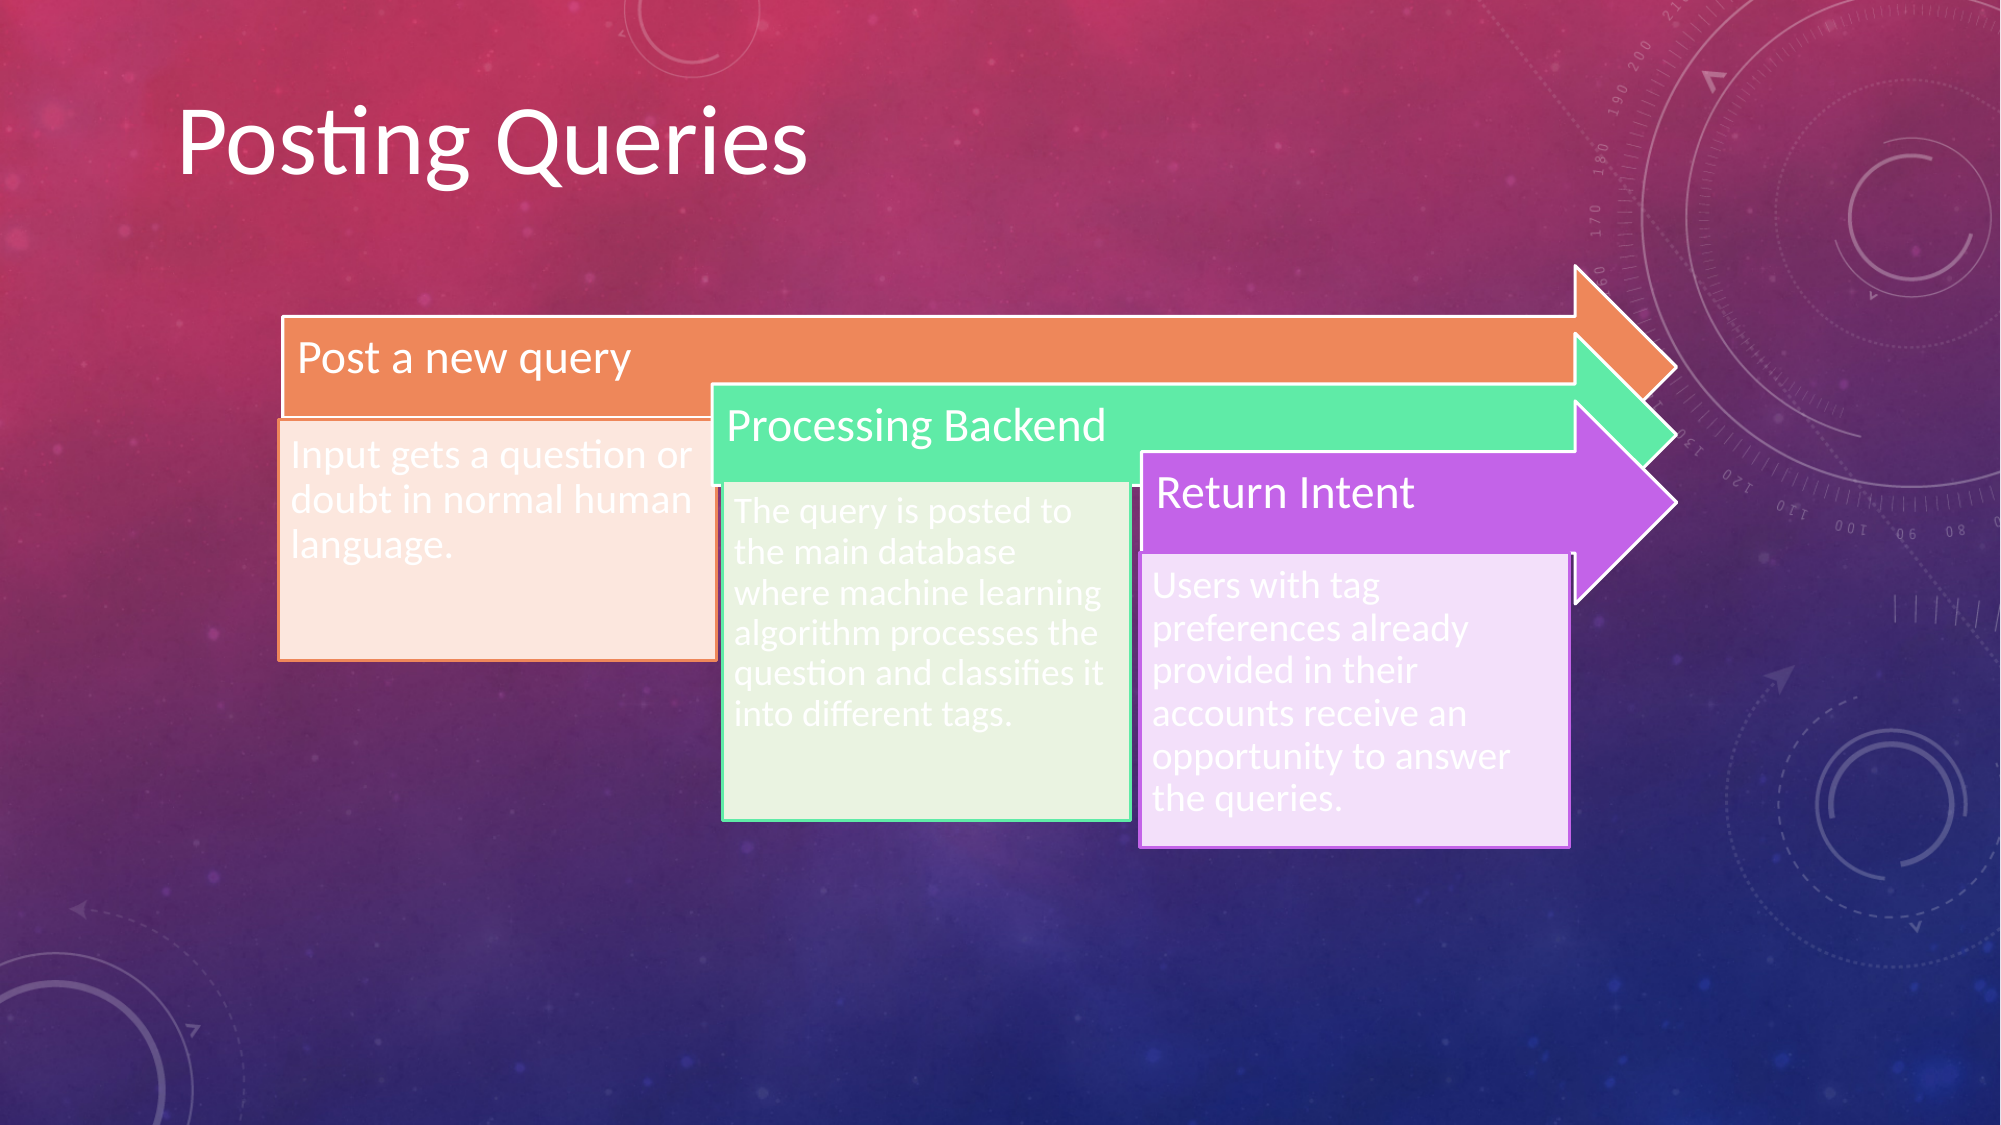

Posting Queries
Post a new query
Input gets a question or doubt in normal human language.
Processing Backend
The query is posted to the main database where machine learning algorithm processes the question and classifies it into different tags.
Return Intent
Users with tag preferences already provided in their accounts receive an opportunity to answer the queries.